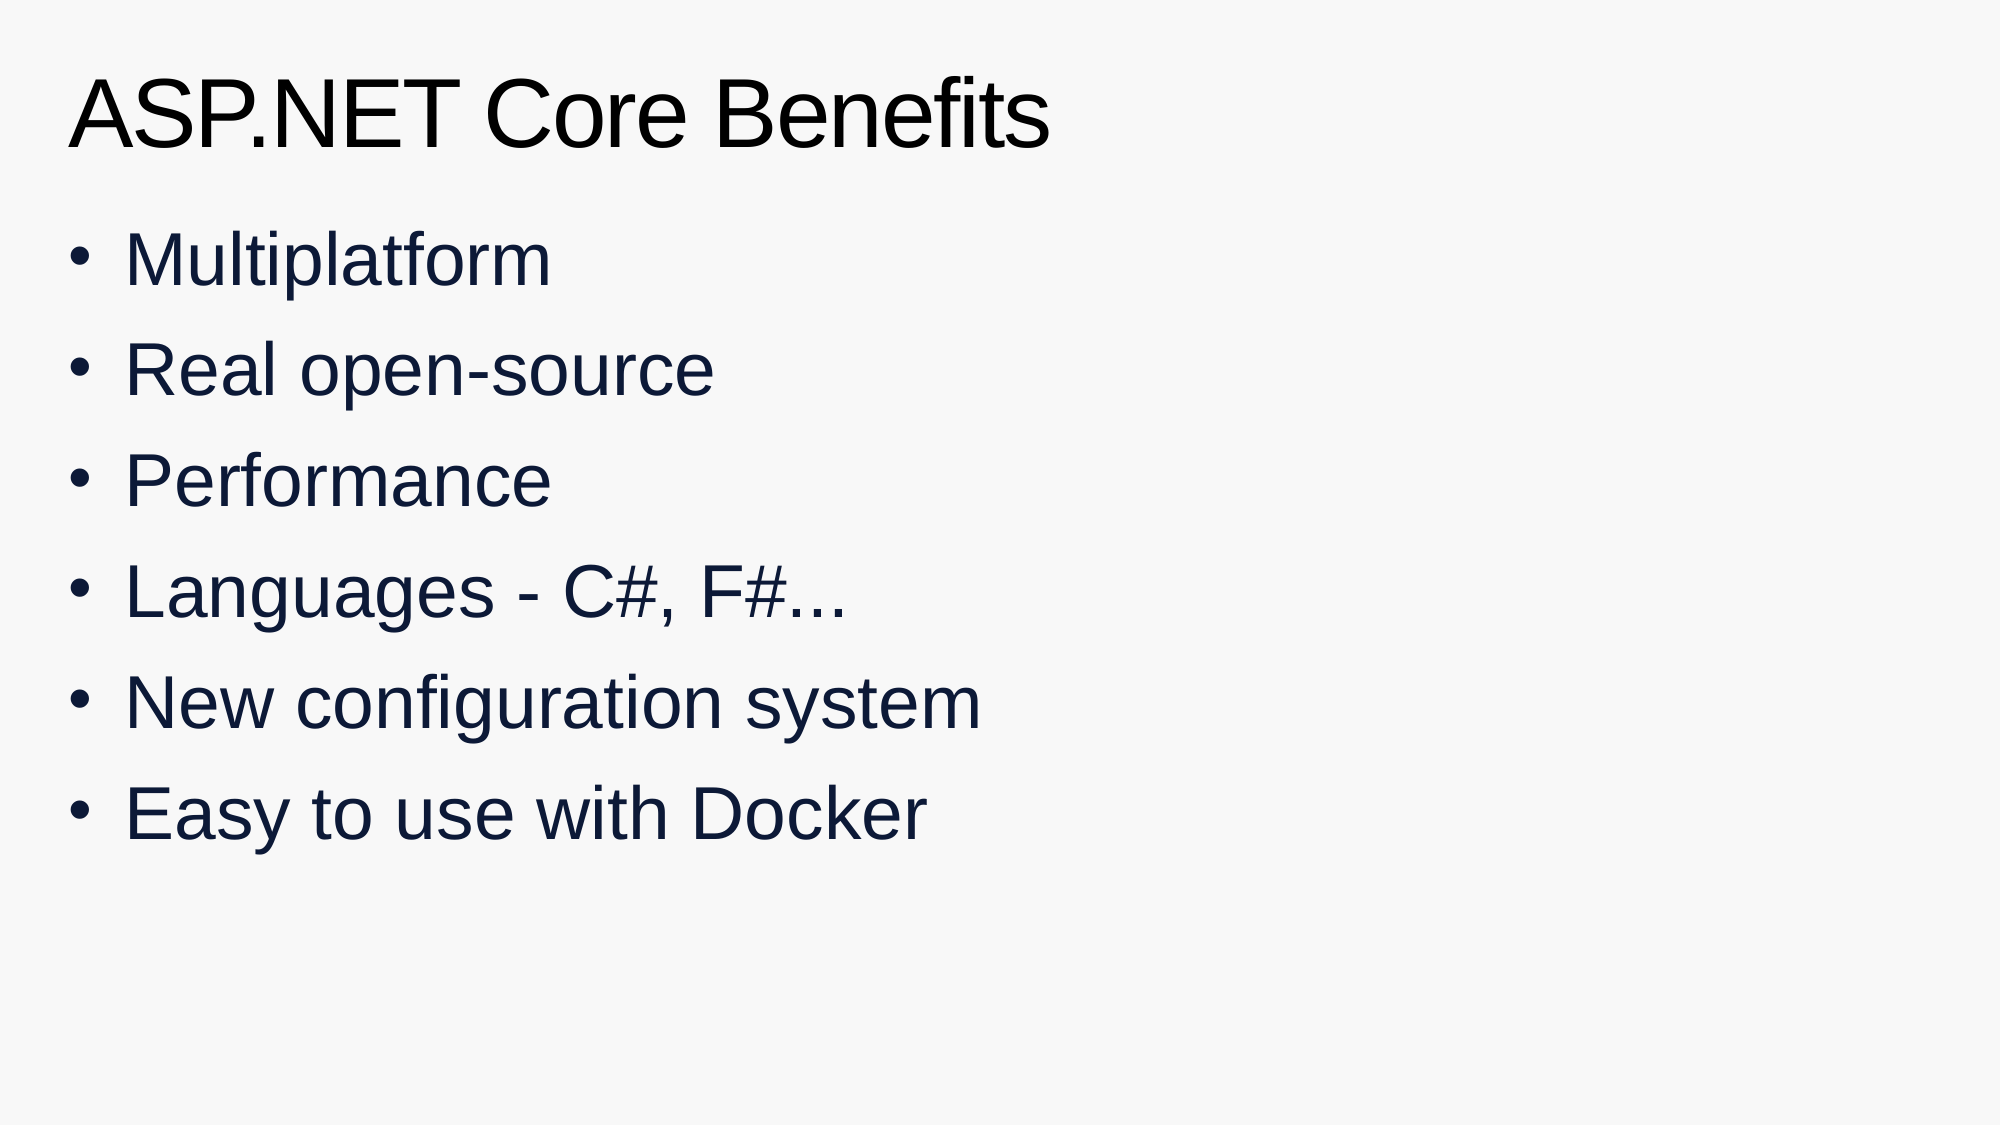

# ASP.NET Core Benefits
Multiplatform
Real open-source
Performance
Languages - C#, F#...
New configuration system
Easy to use with Docker